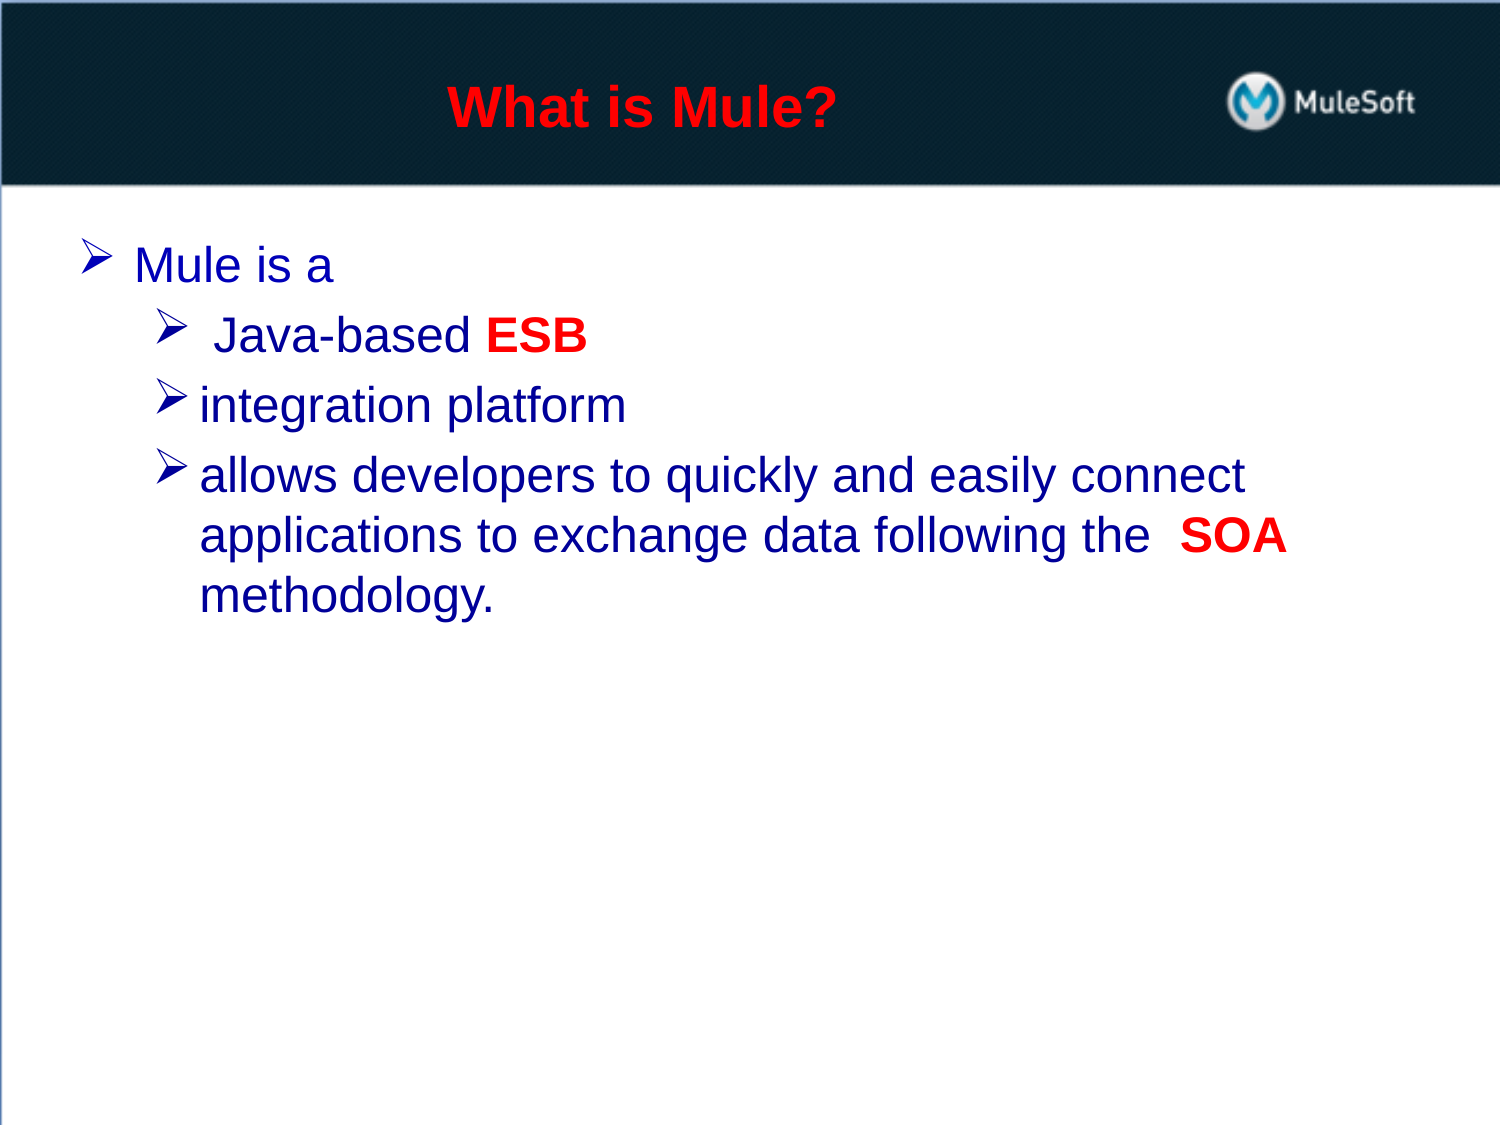

# What is Mule?
Mule is a
 Java-based ESB
integration platform
allows developers to quickly and easily connect applications to exchange data following the  SOA methodology.